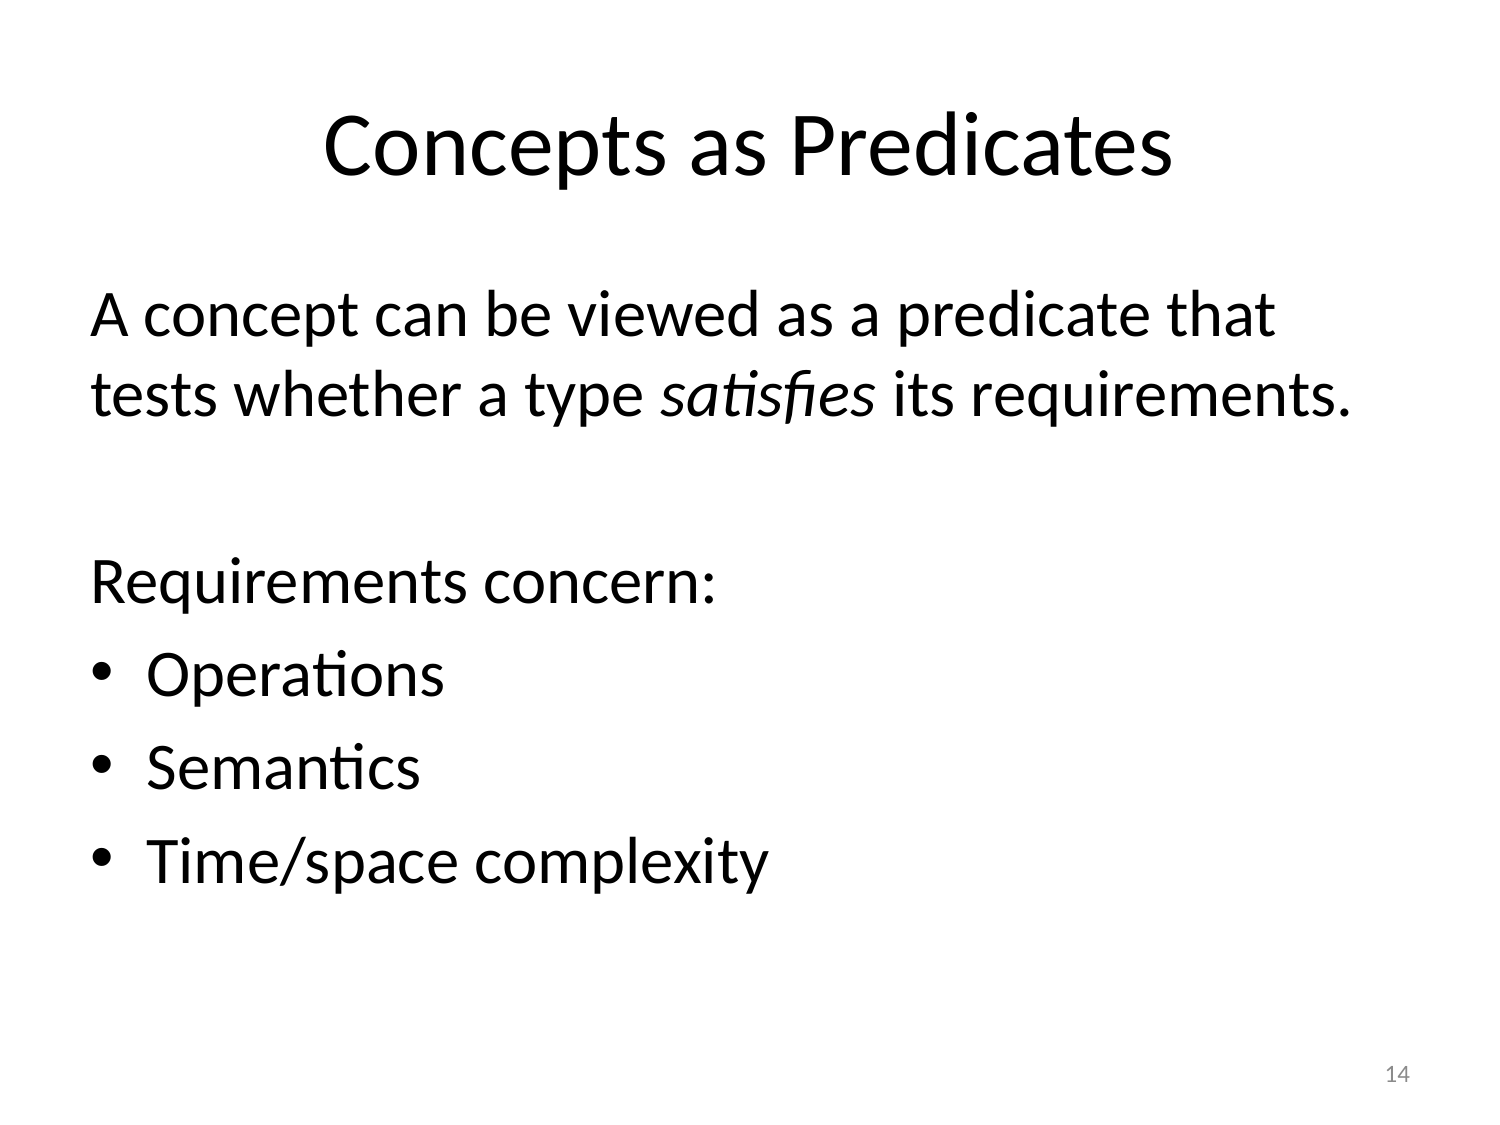

# Concepts as Predicates
A concept can be viewed as a predicate that tests whether a type satisfies its requirements.

Requirements concern:
Operations
Semantics
Time/space complexity
14